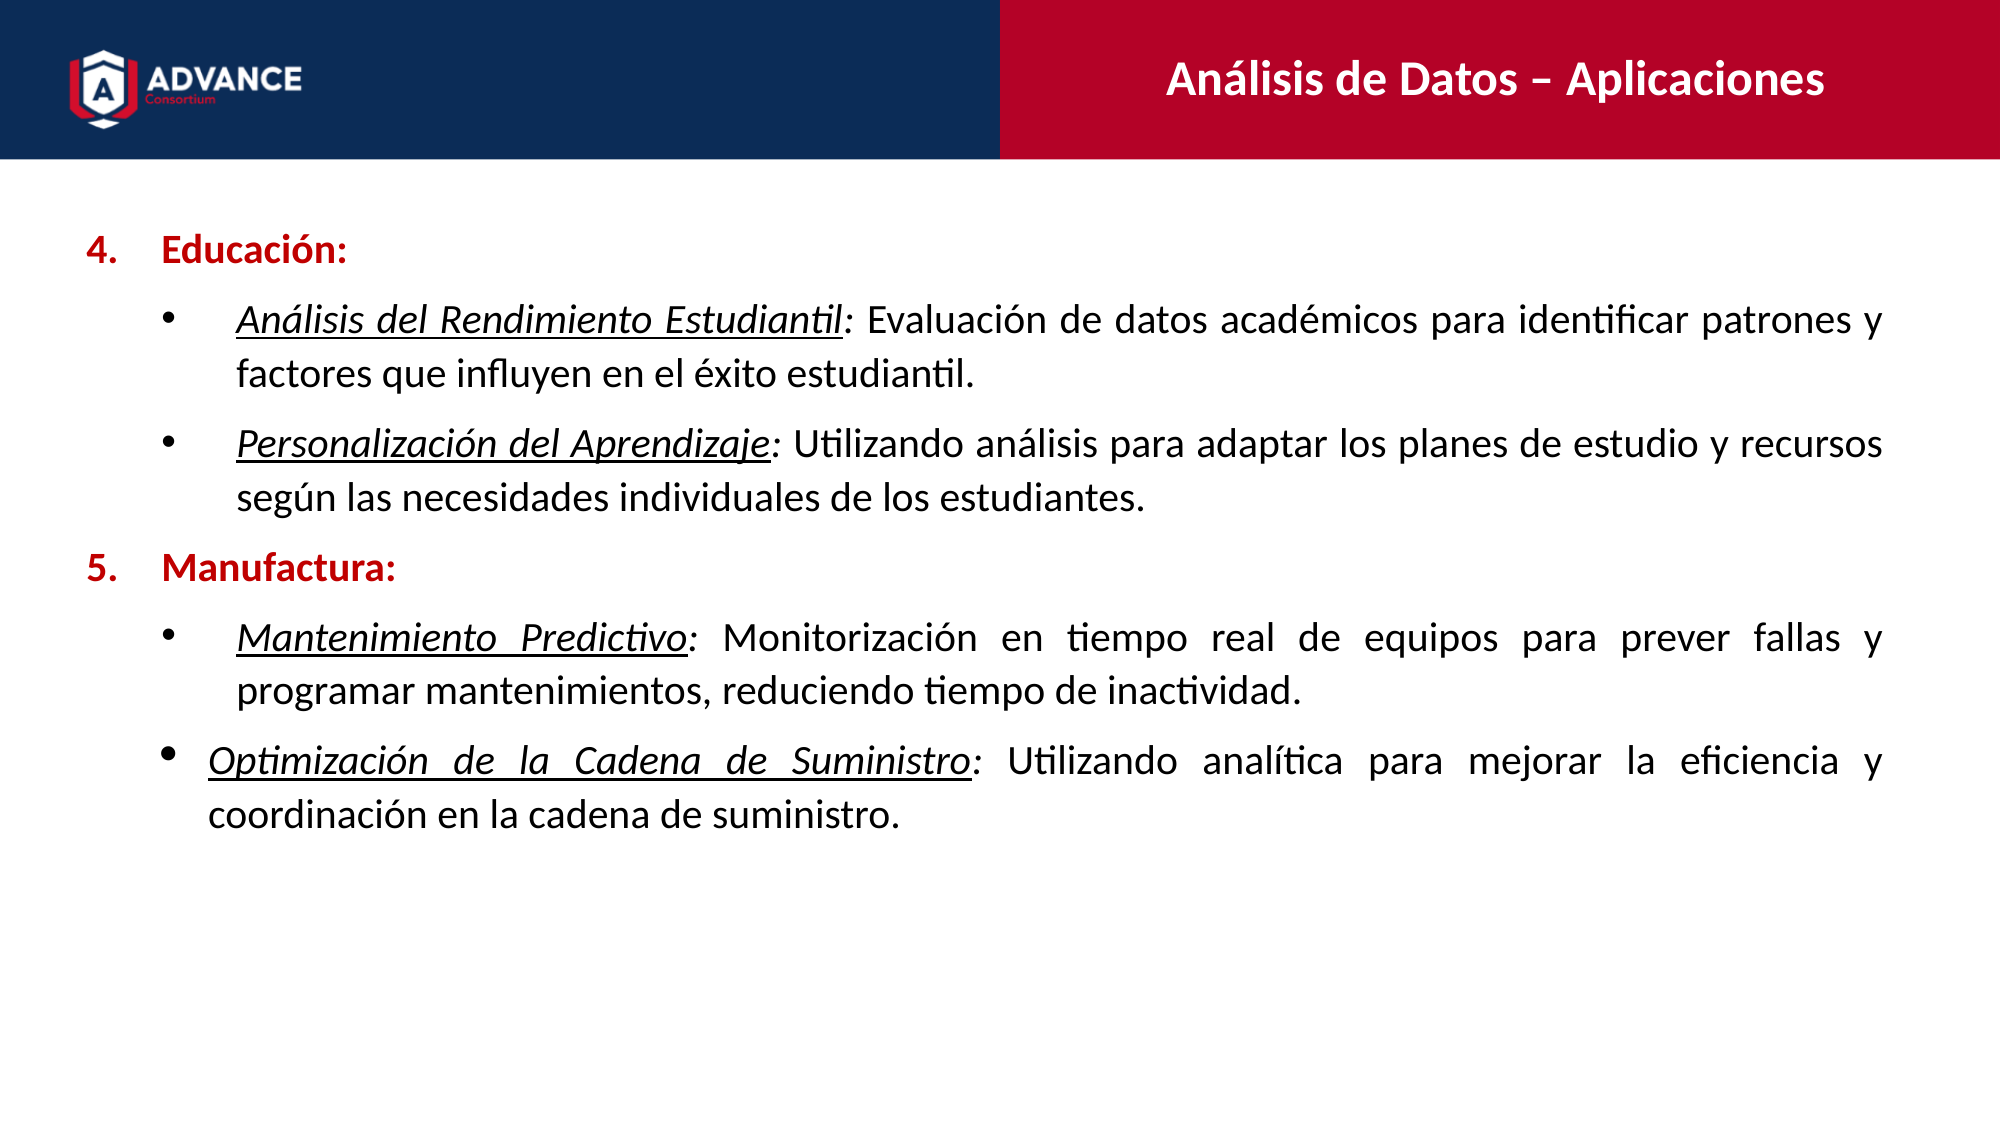

Análisis de Datos – Aplicaciones
Educación:
Análisis del Rendimiento Estudiantil: Evaluación de datos académicos para identificar patrones y factores que influyen en el éxito estudiantil.
Personalización del Aprendizaje: Utilizando análisis para adaptar los planes de estudio y recursos según las necesidades individuales de los estudiantes.
Manufactura:
Mantenimiento Predictivo: Monitorización en tiempo real de equipos para prever fallas y programar mantenimientos, reduciendo tiempo de inactividad.
Optimización de la Cadena de Suministro: Utilizando analítica para mejorar la eficiencia y coordinación en la cadena de suministro.